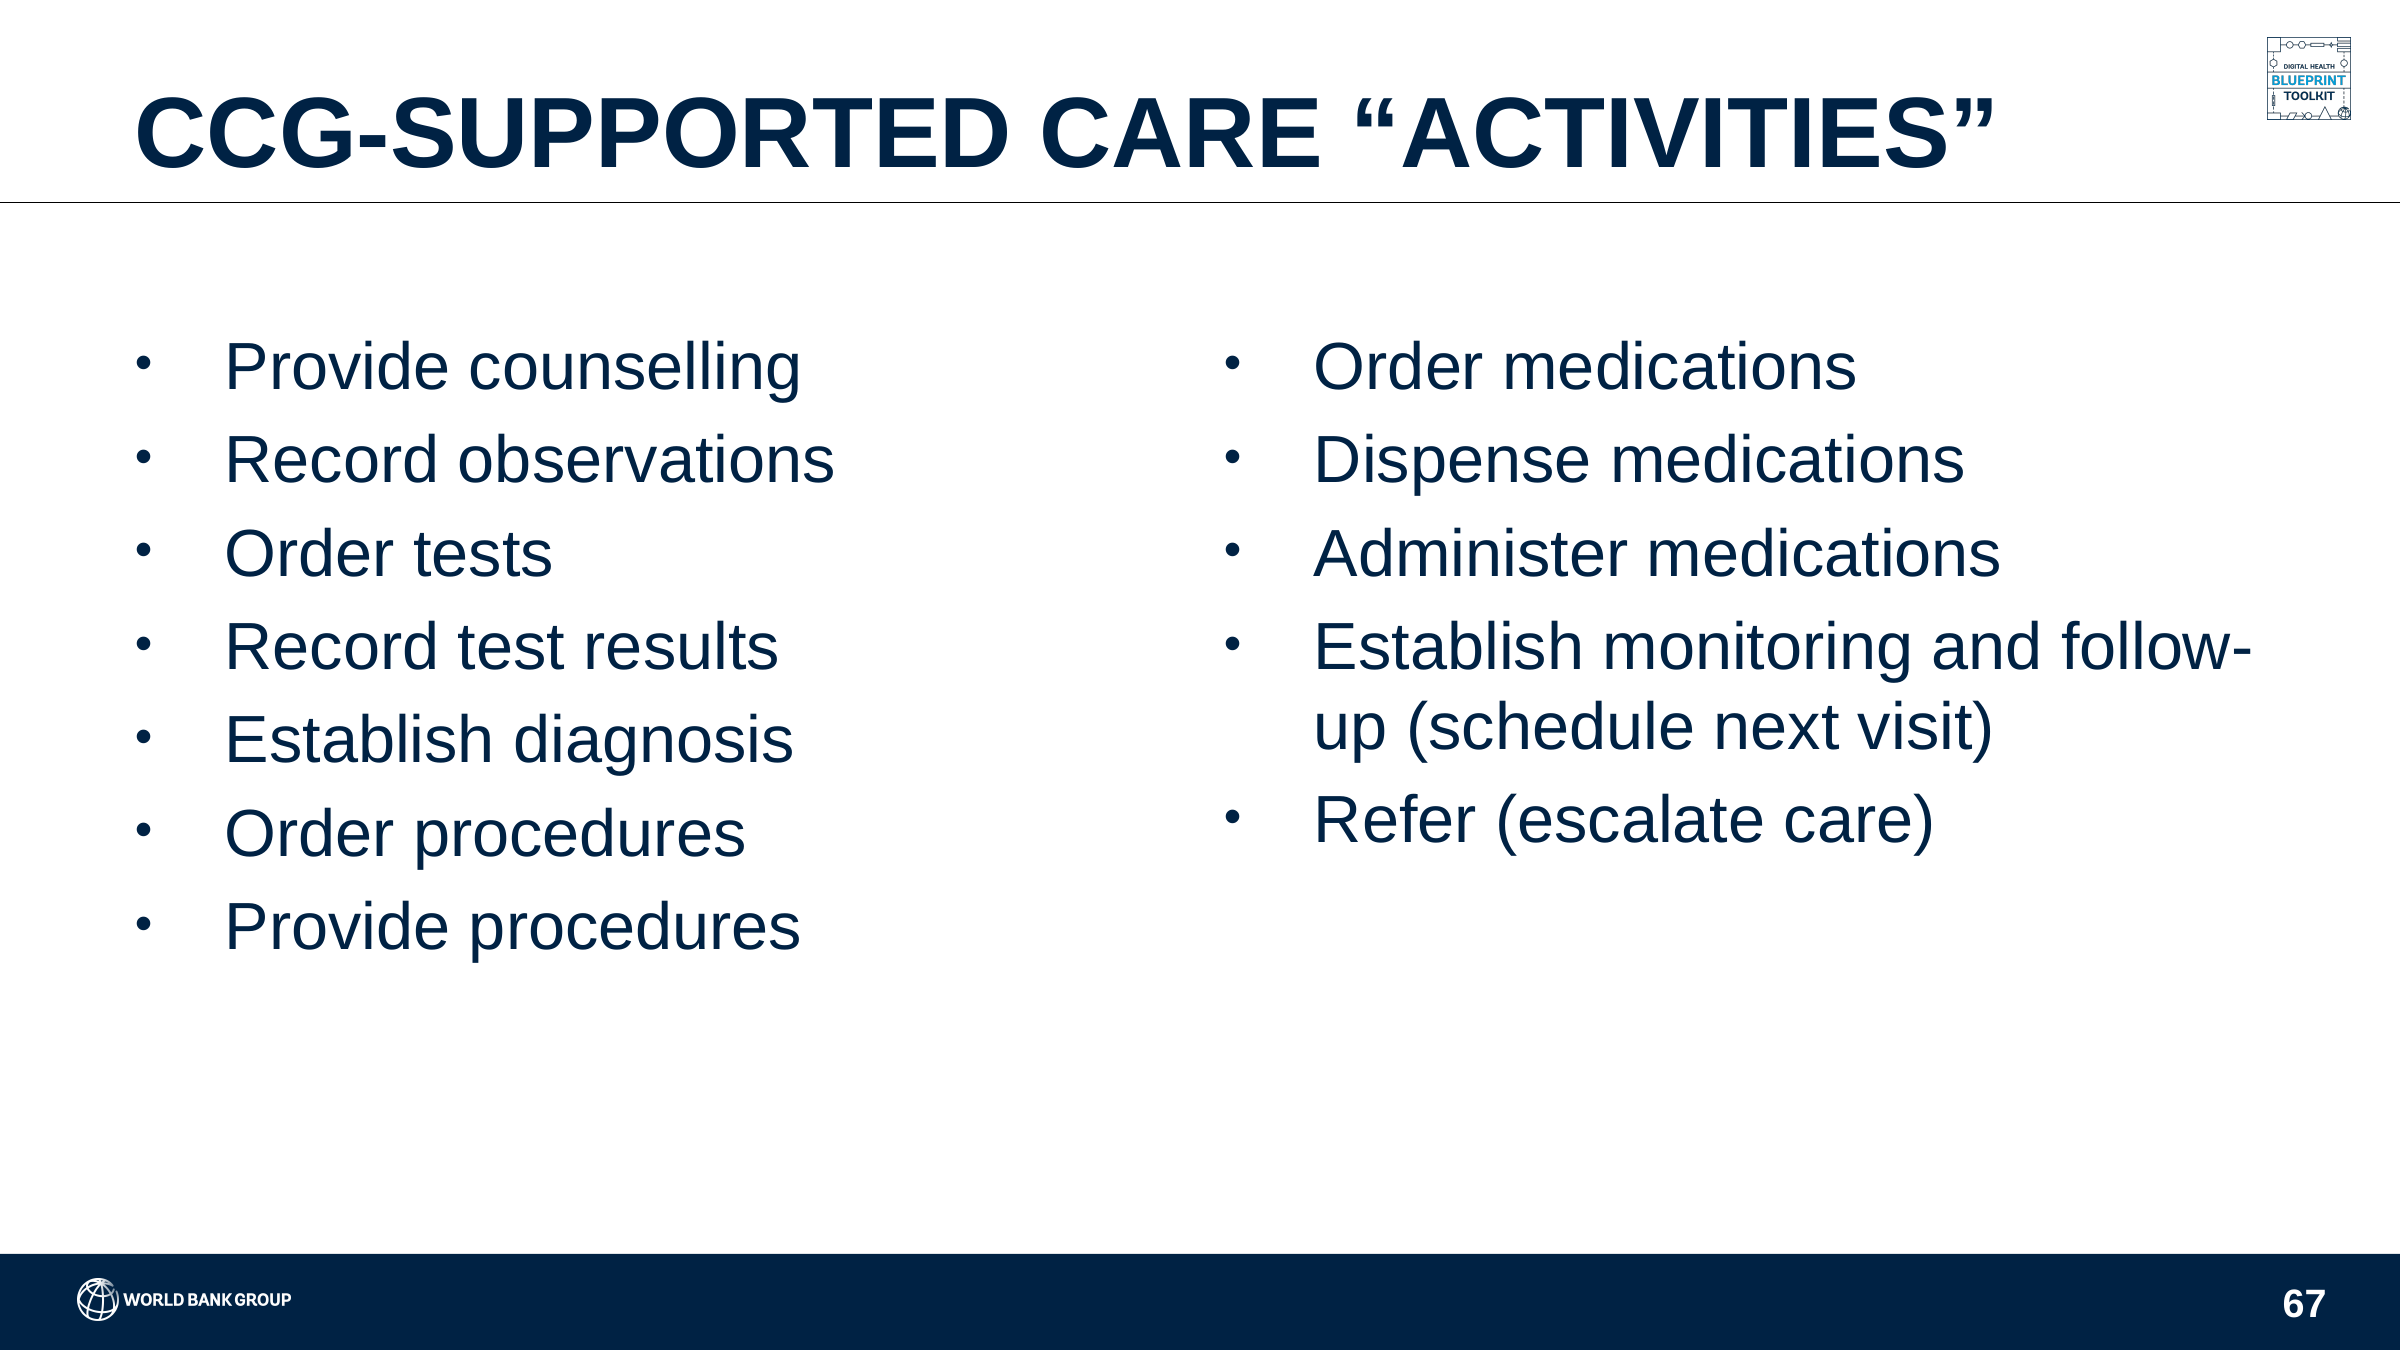

# CCG-SUPPORTED CARE “ACTIVITIES”
Provide counselling
Record observations
Order tests
Record test results
Establish diagnosis
Order procedures
Provide procedures
Order medications
Dispense medications
Administer medications
Establish monitoring and follow-up (schedule next visit)
Refer (escalate care)
67